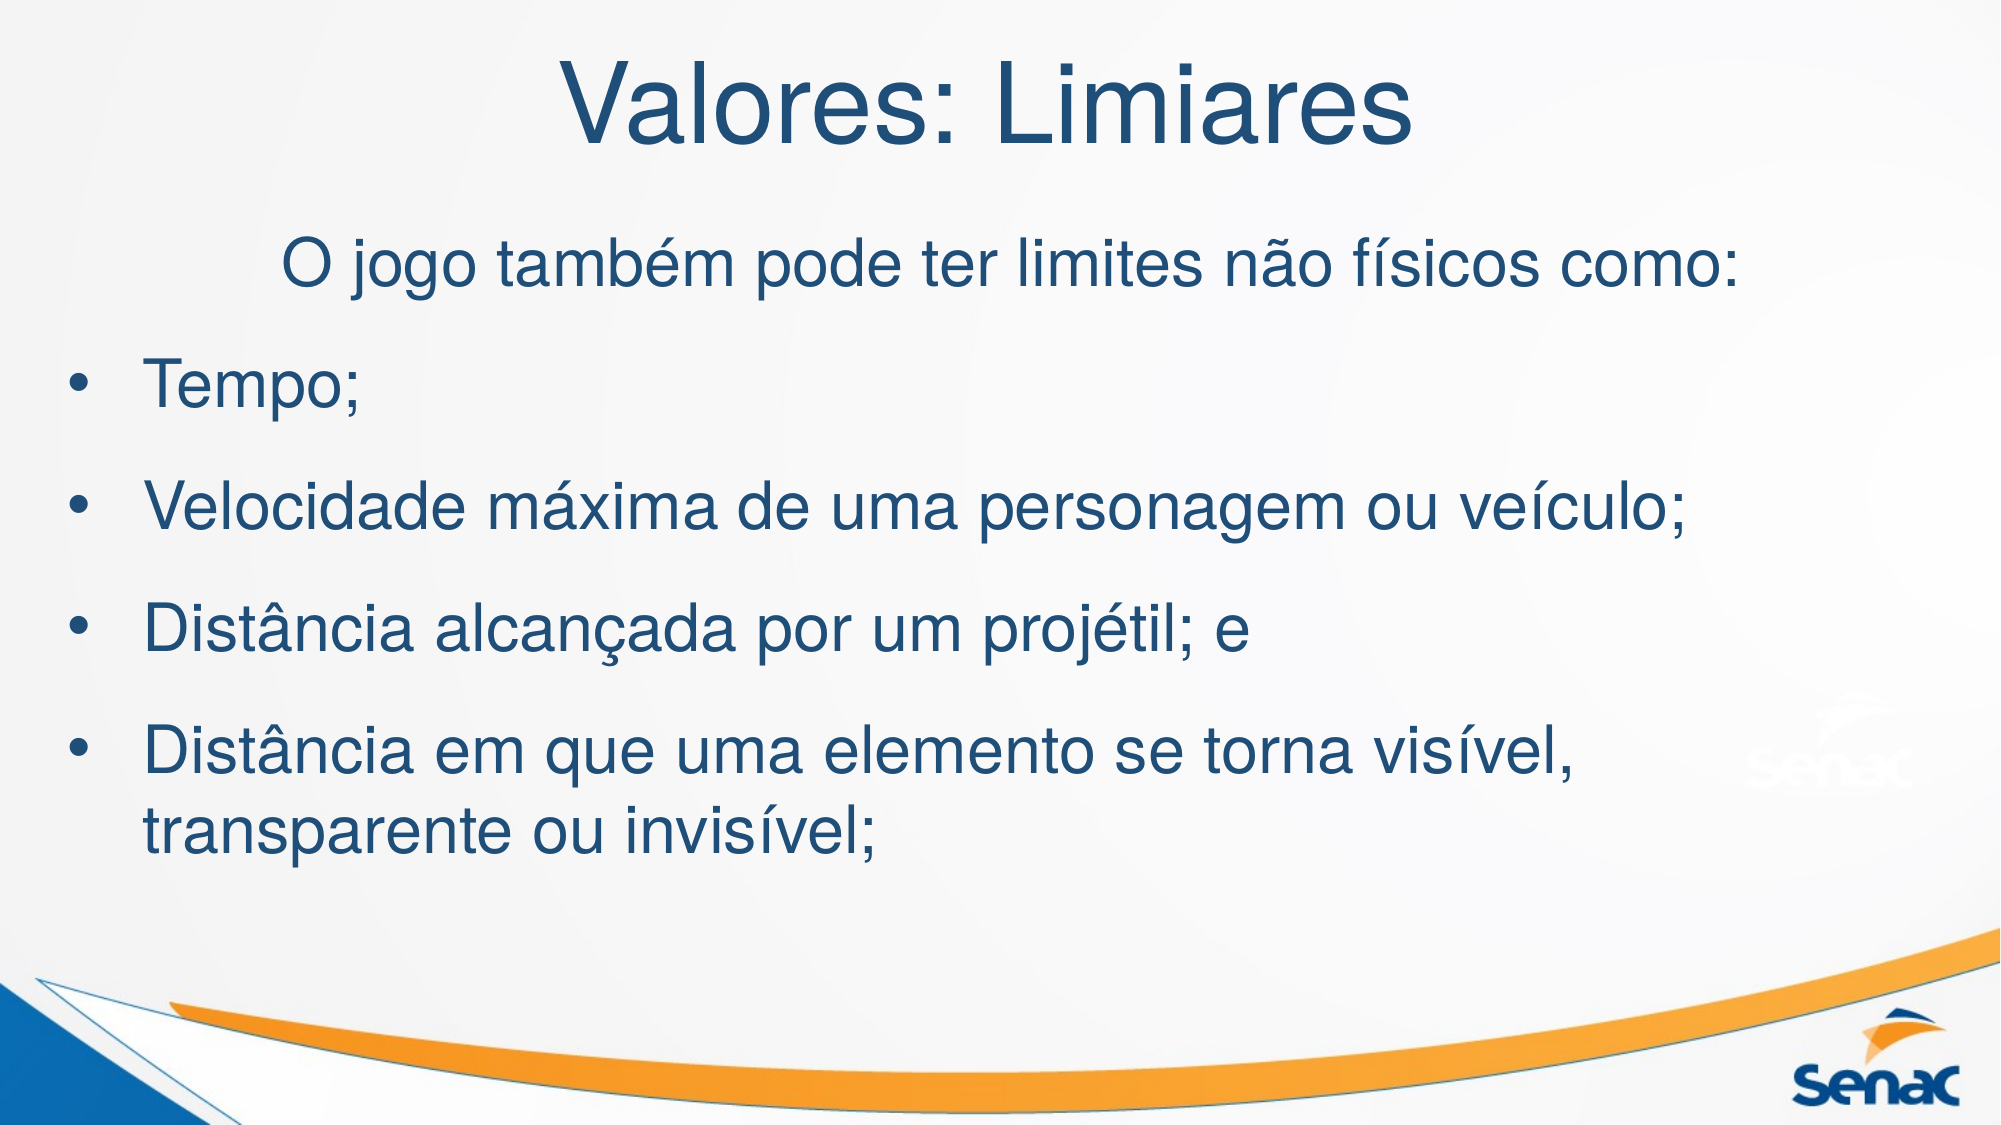

# Valores: Limiares
O jogo também pode ter limites não físicos como:
Tempo;
Velocidade máxima de uma personagem ou veículo;
Distância alcançada por um projétil; e
Distância em que uma elemento se torna visível, transparente ou invisível;